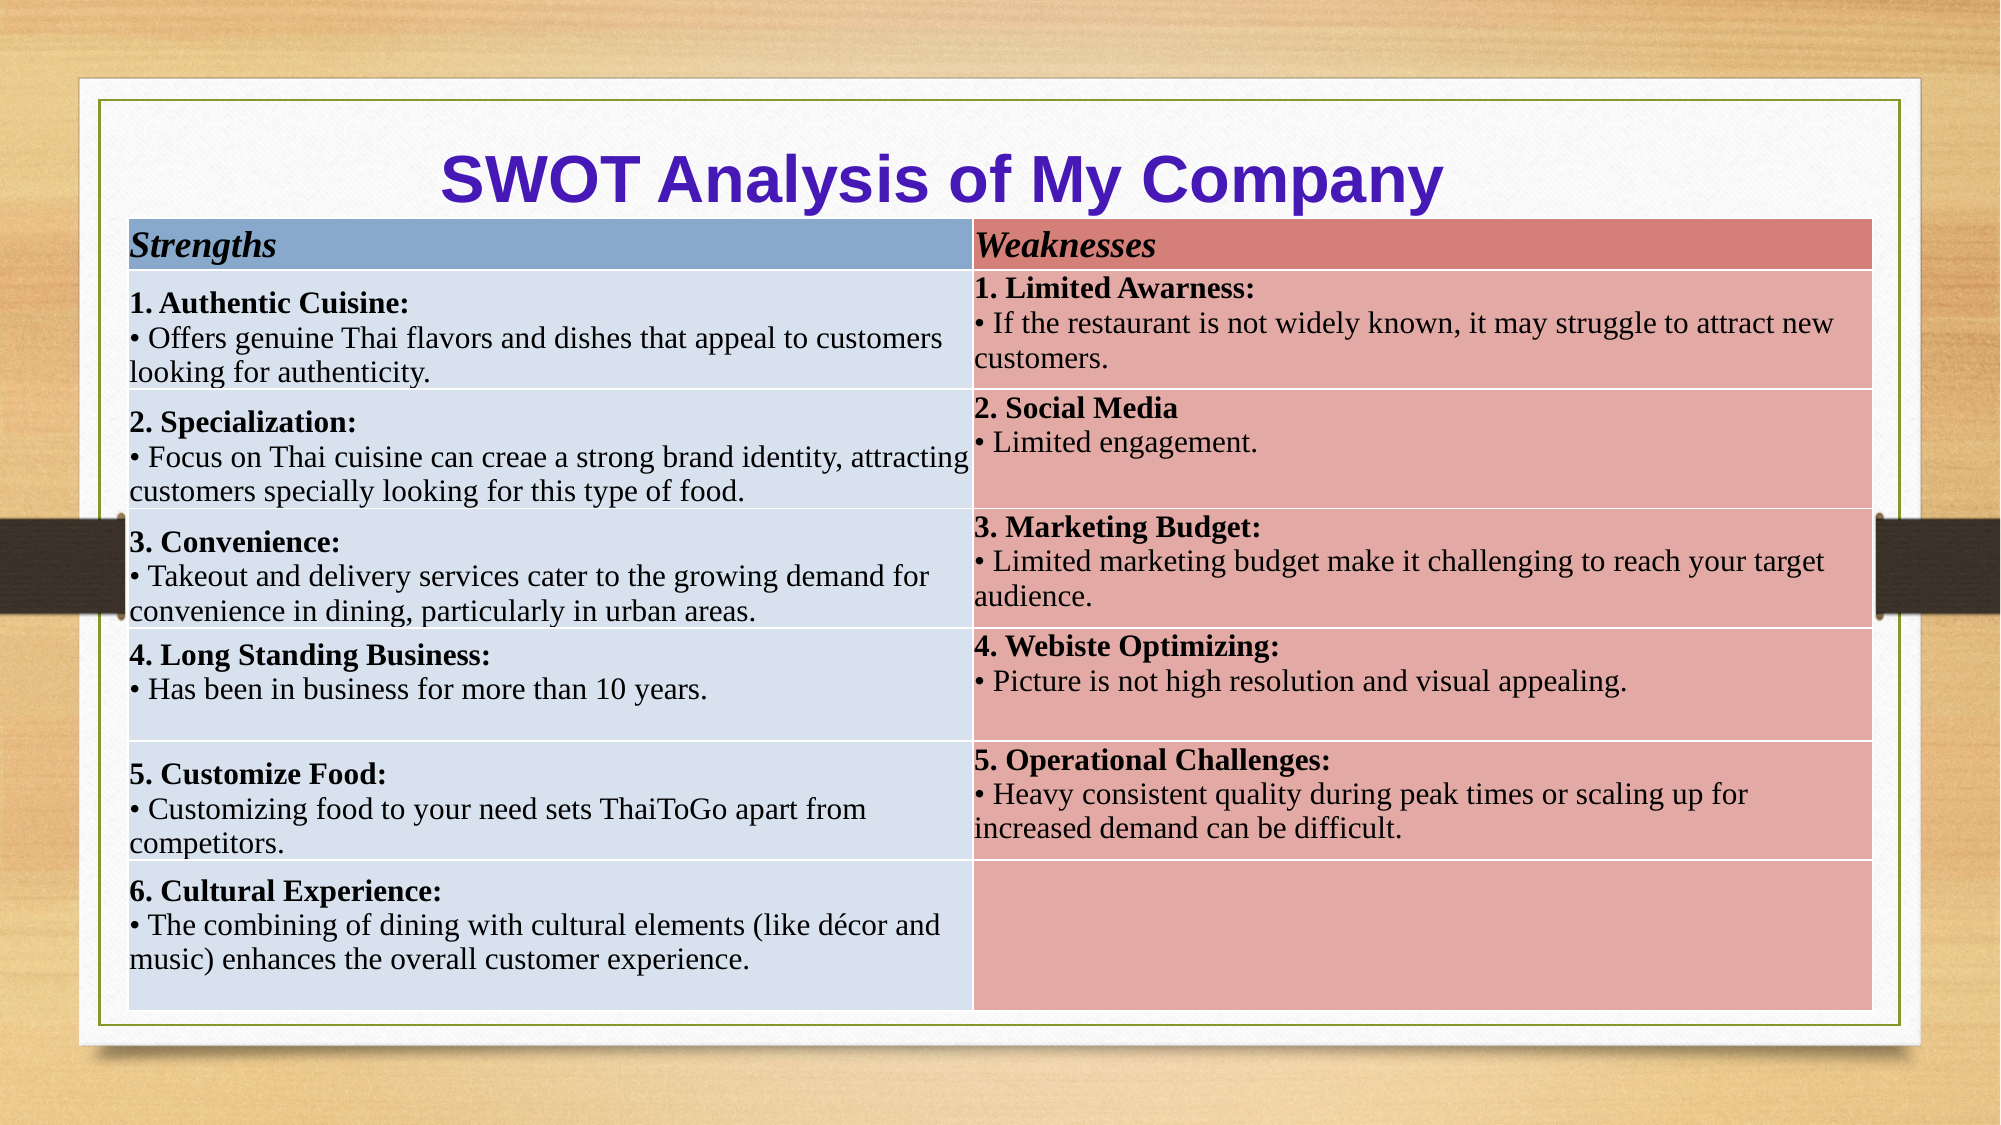

SWOT Analysis of My Company

| Strengths | Weaknesses |
| --- | --- |
| 1. Authentic Cuisine: • Offers genuine Thai flavors and dishes that appeal to customers looking for authenticity. | 1. Limited Awarness: • If the restaurant is not widely known, it may struggle to attract new customers. |
| 2. Specialization: • Focus on Thai cuisine can creae a strong brand identity, attracting customers specially looking for this type of food. | 2. Social Media • Limited engagement. |
| 3. Convenience: • Takeout and delivery services cater to the growing demand for convenience in dining, particularly in urban areas. | 3. Marketing Budget: • Limited marketing budget make it challenging to reach your target audience. |
| 4. Long Standing Business: • Has been in business for more than 10 years. | 4. Webiste Optimizing: • Picture is not high resolution and visual appealing. |
| 5. Customize Food: • Customizing food to your need sets ThaiToGo apart from competitors. | 5. Operational Challenges: • Heavy consistent quality during peak times or scaling up for increased demand can be difficult. |
| 6. Cultural Experience: • The combining of dining with cultural elements (like décor and music) enhances the overall customer experience. |  |